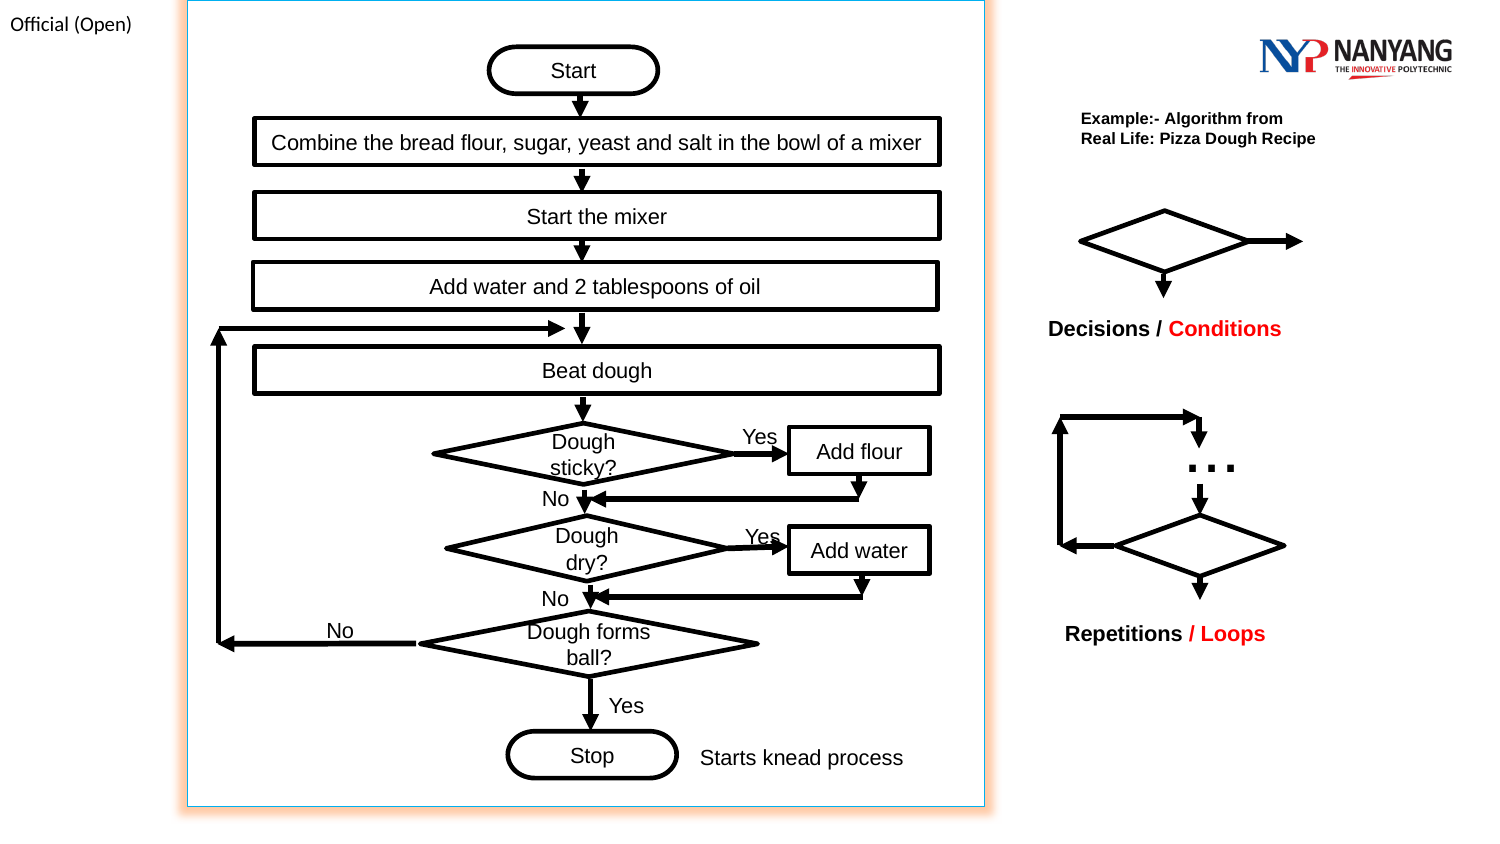

Start
Combine the bread flour, sugar, yeast and salt in the bowl of a mixer
Start the mixer
Add water and 2 tablespoons of oil
Beat dough
Yes
Dough sticky?
Add flour
No
Yes
Dough dry?
Add water
No
No
Dough forms ball?
Yes
Stop
Starts knead process
Example:- Algorithm from Real Life: Pizza Dough Recipe

Decisions / Conditions
 ...

Repetitions / Loops